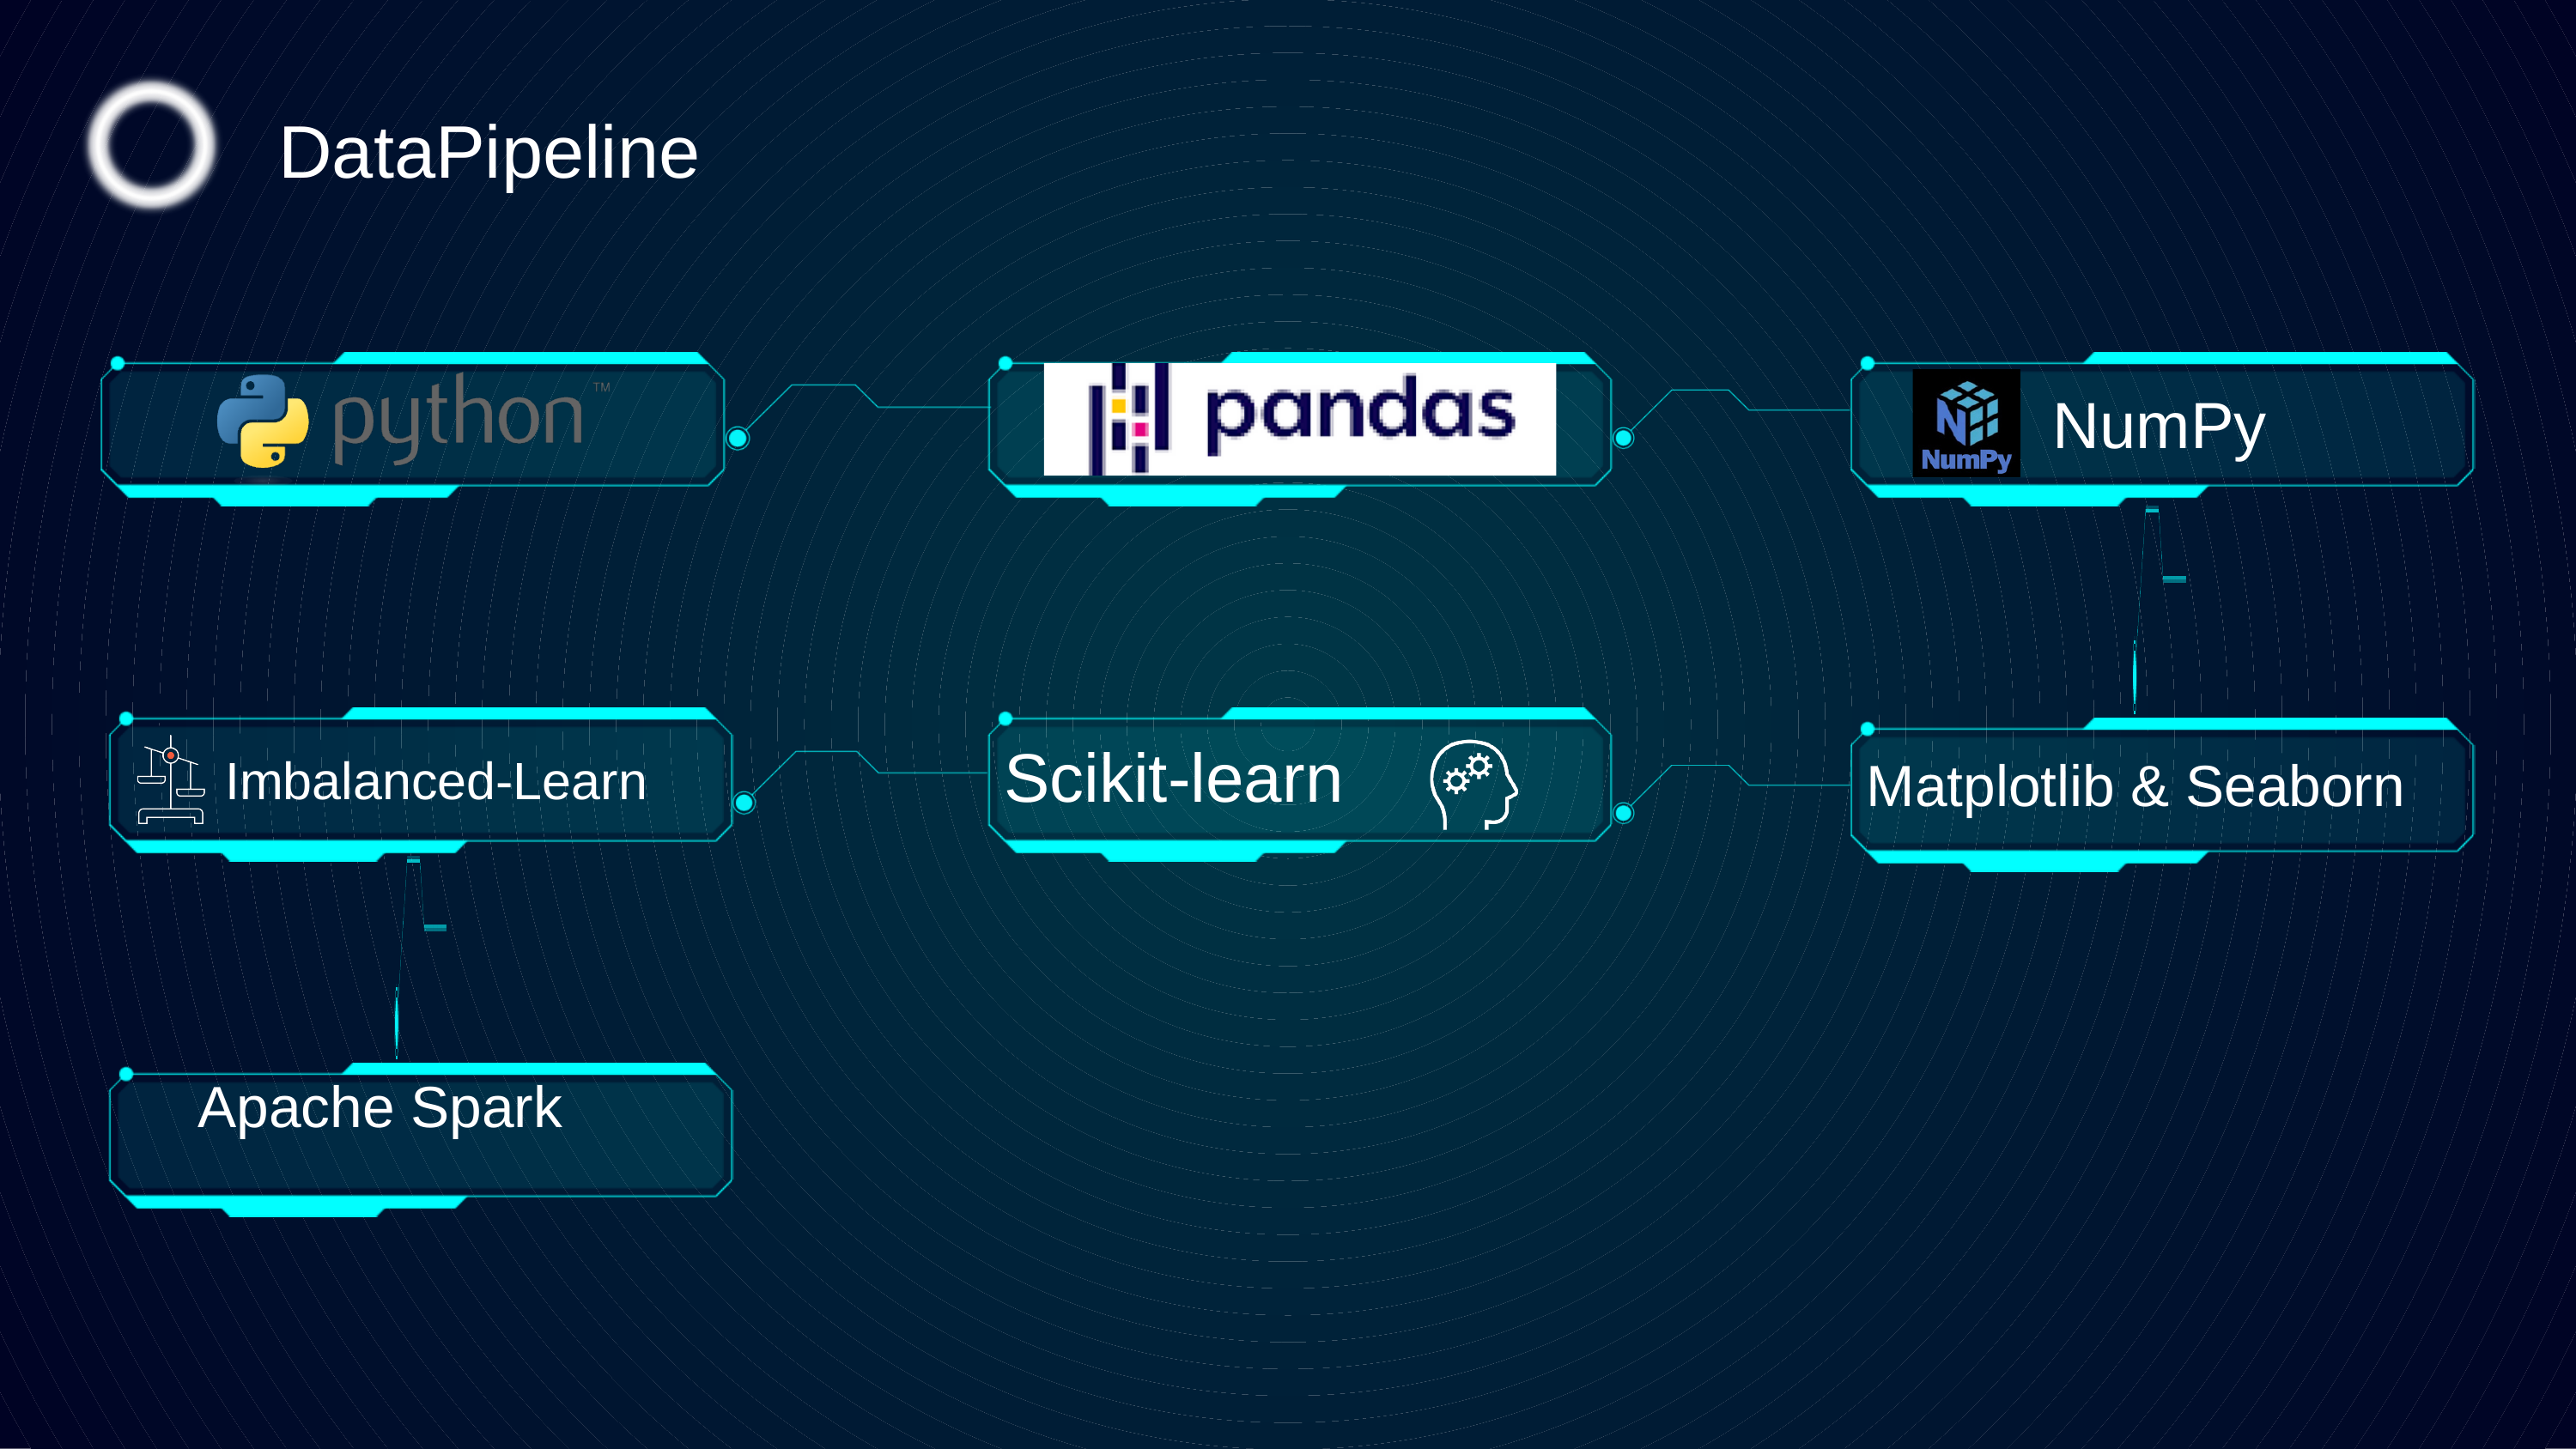

DataPipeline

NumPy

Scikit-learn

Imbalanced-Learn

Matplotlib & Seaborn

Apache Spark